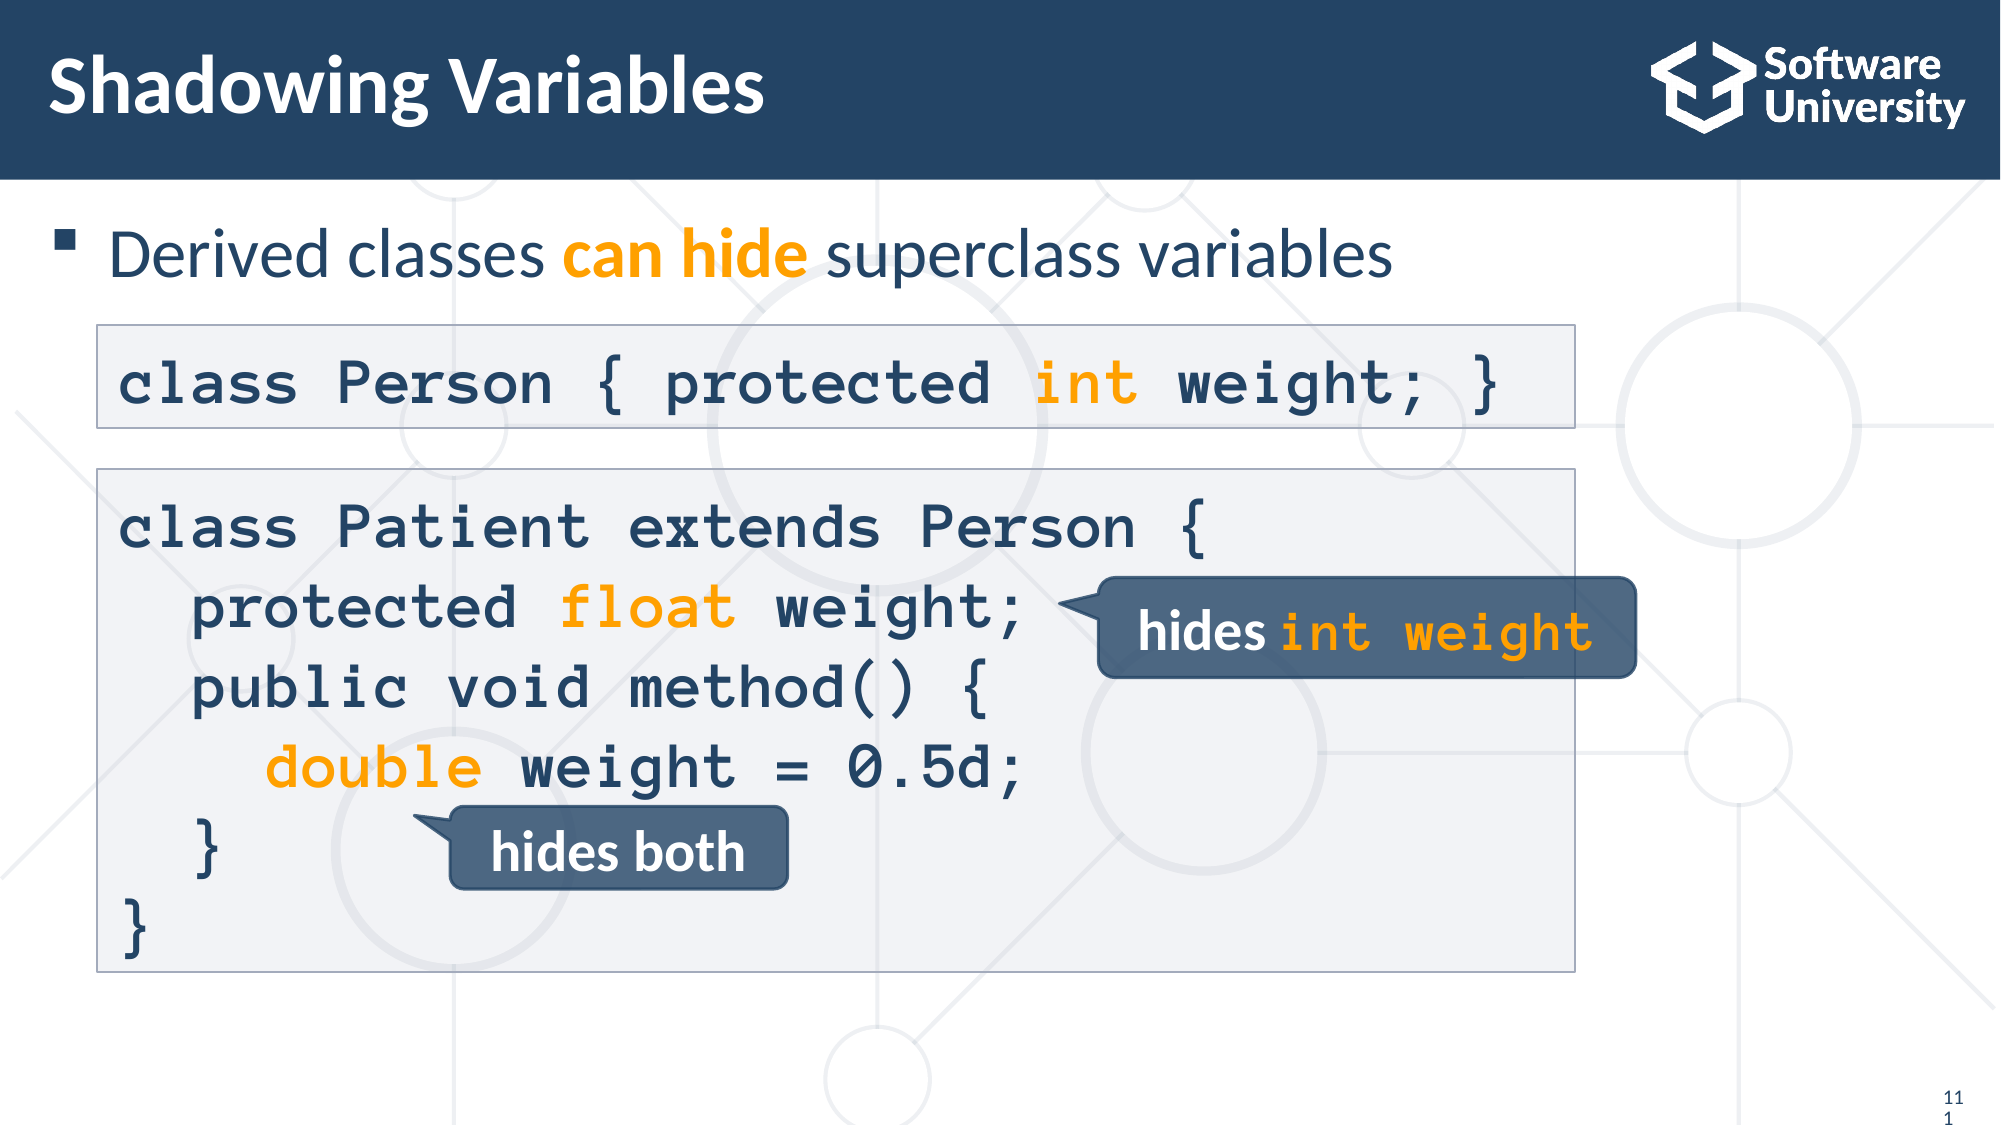

# Shadowing Variables
Derived classes can hide superclass variables
class Person { protected int weight; }
class Patient extends Person {
  protected float weight;
  public void method() {
    double weight = 0.5d;
  }
}
hides int weight
hides both
111